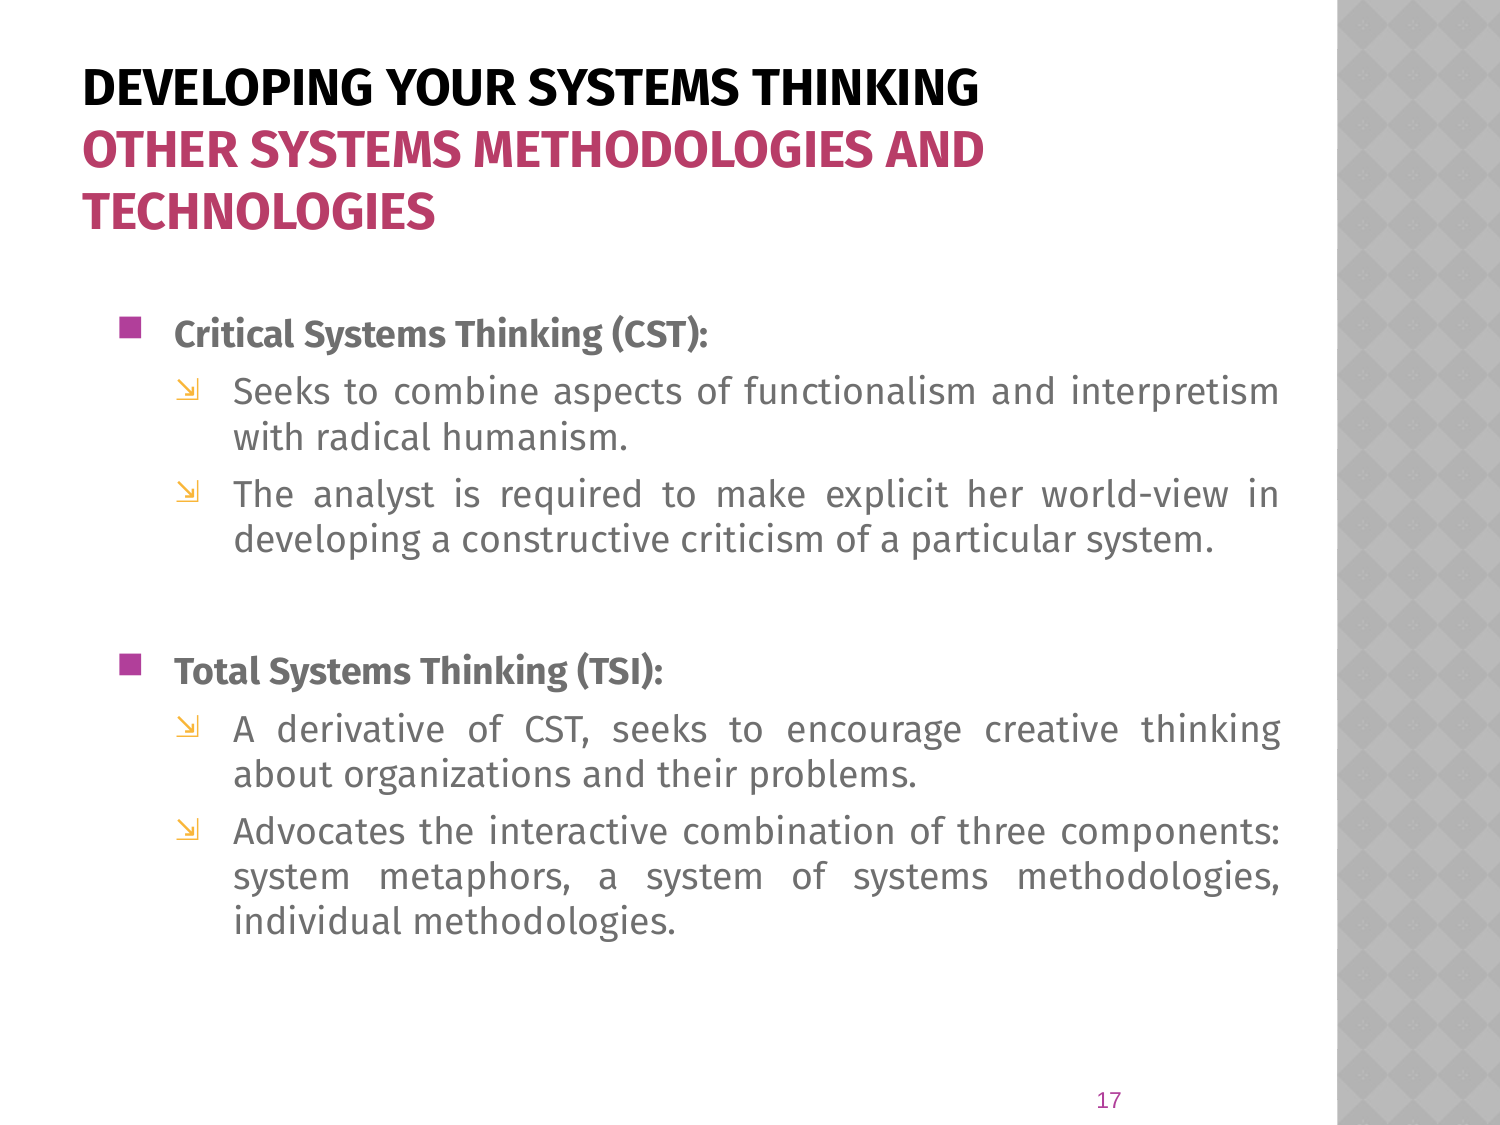

# DEVELOPING YOUR SYSTEMS THINKING OTHER SYSTEMS METHODOLOGIES AND TECHNOLOGIES
Critical Systems Thinking (CST):
Seeks to combine aspects of functionalism and interpretism with radical humanism.
The analyst is required to make explicit her world-view in developing a constructive criticism of a particular system.

Total Systems Thinking (TSI):
A derivative of CST, seeks to encourage creative thinking about organizations and their problems.
Advocates the interactive combination of three components: system metaphors, a system of systems methodologies, individual methodologies.

17